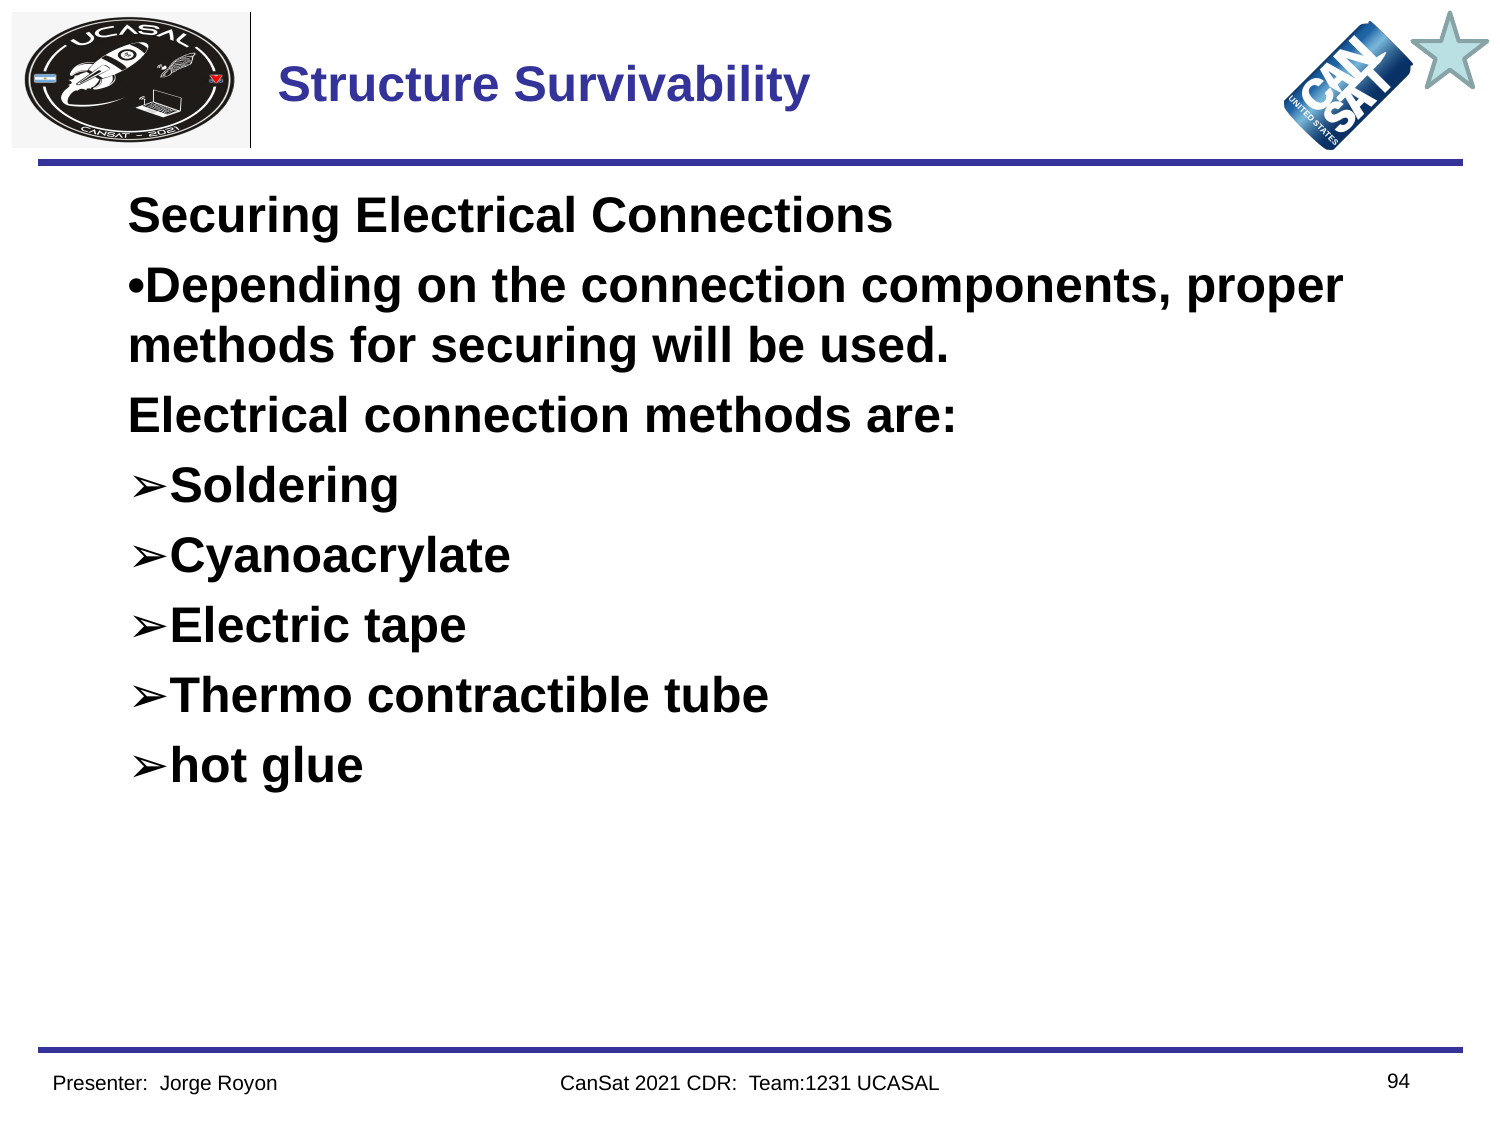

# Structure Survivability

Securing Electrical Connections
•Depending on the connection components, proper methods for securing will be used.
Electrical connection methods are:
➢Soldering
➢Cyanoacrylate
➢Electric tape
➢Thermo contractible tube
➢hot glue
94
Presenter:  Jorge Royon
CanSat 2021 CDR:  Team:1231 UCASAL